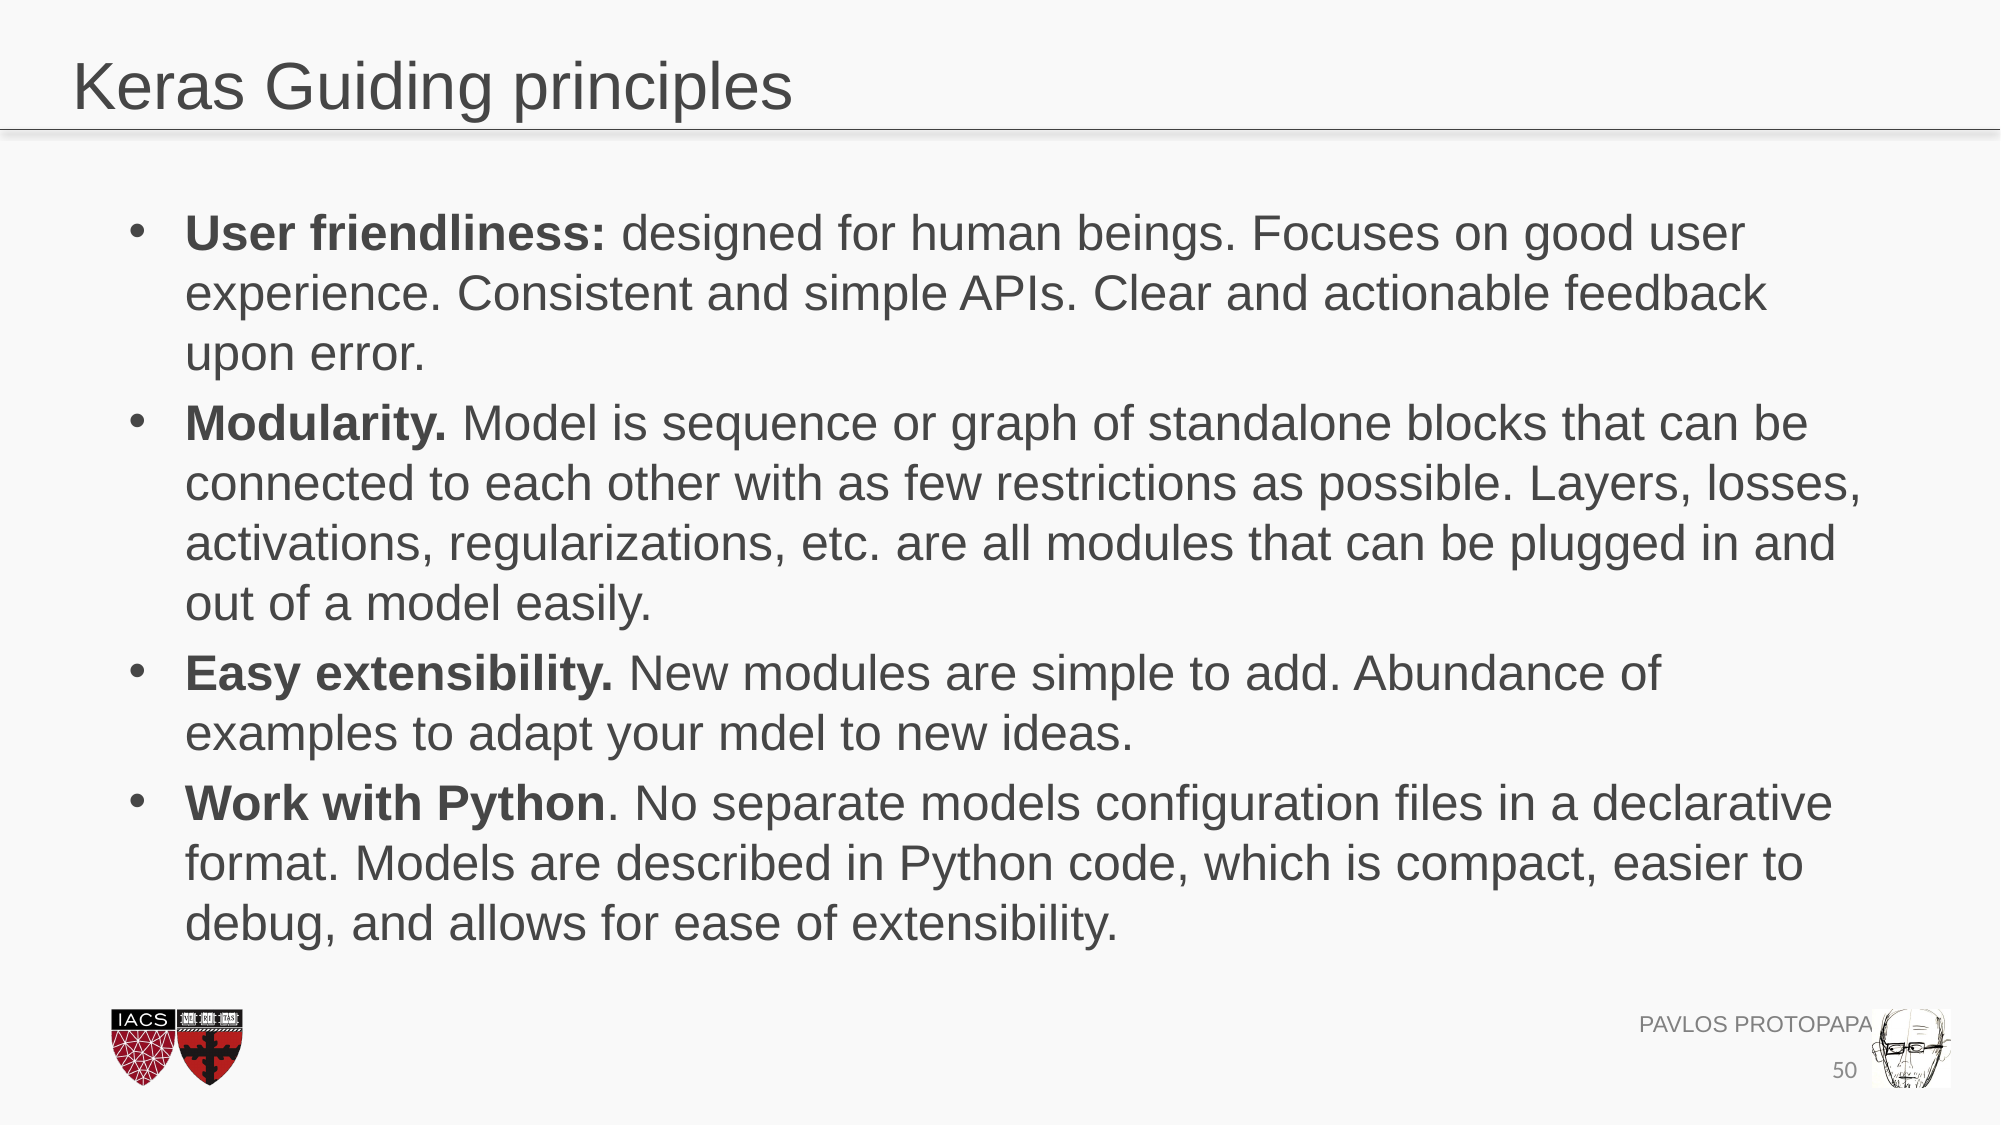

# Keras Guiding principles
User friendliness: designed for human beings. Focuses on good user experience. Consistent and simple APIs. Clear and actionable feedback upon error.
Modularity. Model is sequence or graph of standalone blocks that can be connected to each other with as few restrictions as possible. Layers, losses, activations, regularizations, etc. are all modules that can be plugged in and out of a model easily.
Easy extensibility. New modules are simple to add. Abundance of examples to adapt your mdel to new ideas.
Work with Python. No separate models configuration files in a declarative format. Models are described in Python code, which is compact, easier to debug, and allows for ease of extensibility.

50